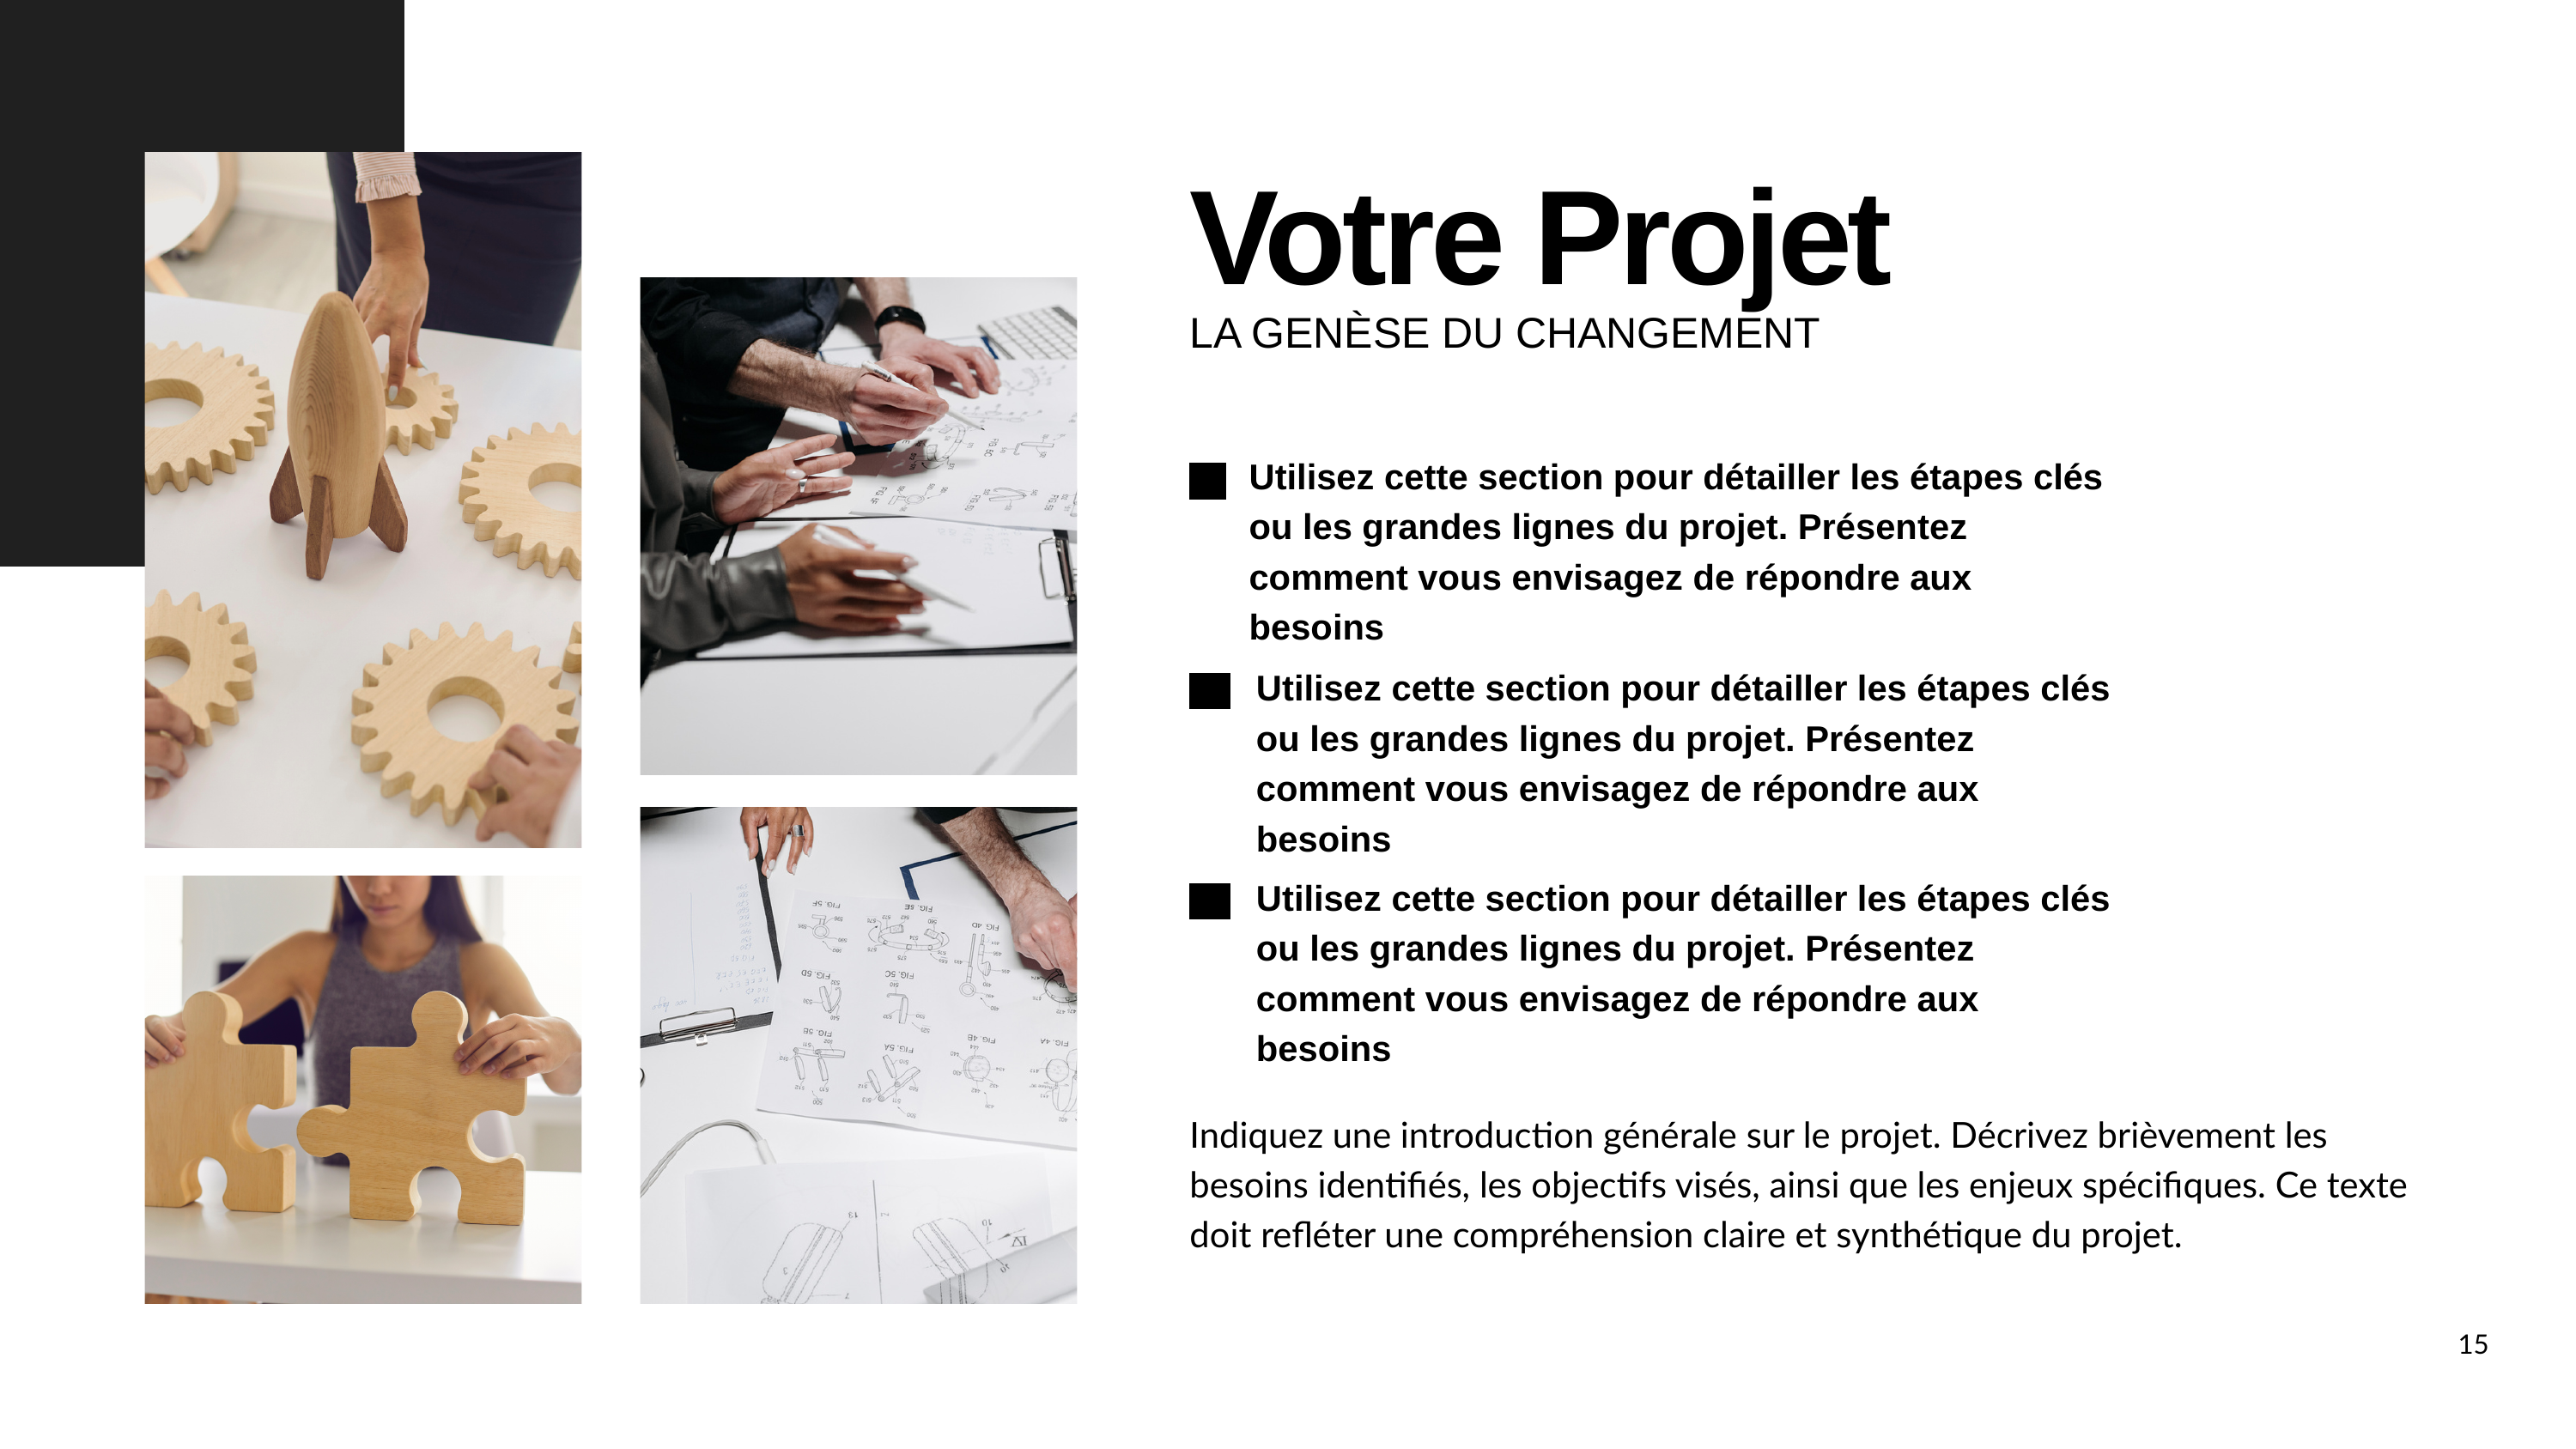

Votre Projet

LA GENÈSE DU CHANGEMENT
Utilisez cette section pour détailler les étapes clés ou les grandes lignes du projet. Présentez comment vous envisagez de répondre aux besoins

Utilisez cette section pour détailler les étapes clés ou les grandes lignes du projet. Présentez comment vous envisagez de répondre aux besoins

Utilisez cette section pour détailler les étapes clés ou les grandes lignes du projet. Présentez comment vous envisagez de répondre aux besoins

Indiquez une introduction générale sur le projet. Décrivez brièvement les besoins identifiés, les objectifs visés, ainsi que les enjeux spécifiques. Ce texte doit refléter une compréhension claire et synthétique du projet.

15